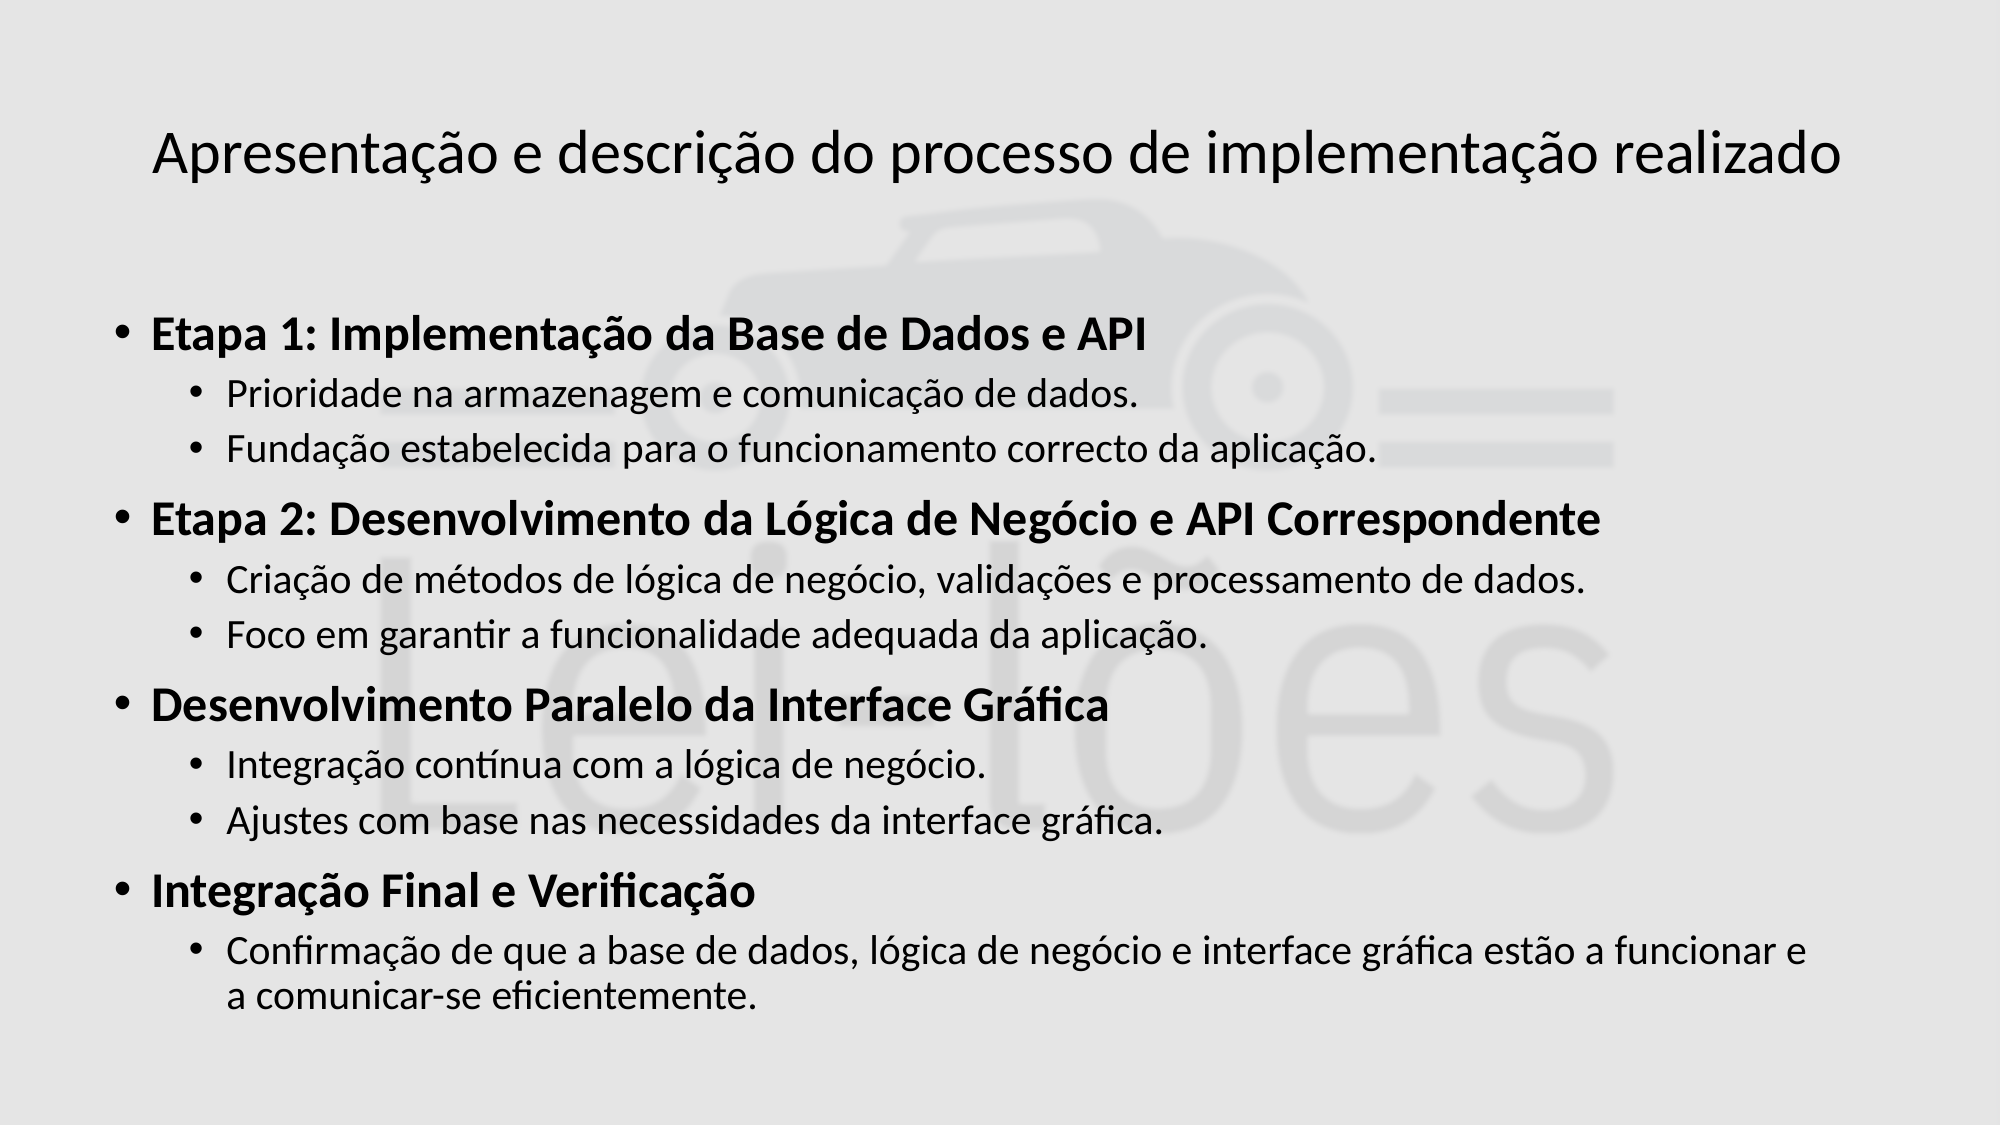

# Apresentação e descrição do processo de implementação realizado
Etapa 1: Implementação da Base de Dados e API
Prioridade na armazenagem e comunicação de dados.
Fundação estabelecida para o funcionamento correcto da aplicação.
Etapa 2: Desenvolvimento da Lógica de Negócio e API Correspondente
Criação de métodos de lógica de negócio, validações e processamento de dados.
Foco em garantir a funcionalidade adequada da aplicação.
Desenvolvimento Paralelo da Interface Gráfica
Integração contínua com a lógica de negócio.
Ajustes com base nas necessidades da interface gráfica.
Integração Final e Verificação
Confirmação de que a base de dados, lógica de negócio e interface gráfica estão a funcionar e a comunicar-se eficientemente.